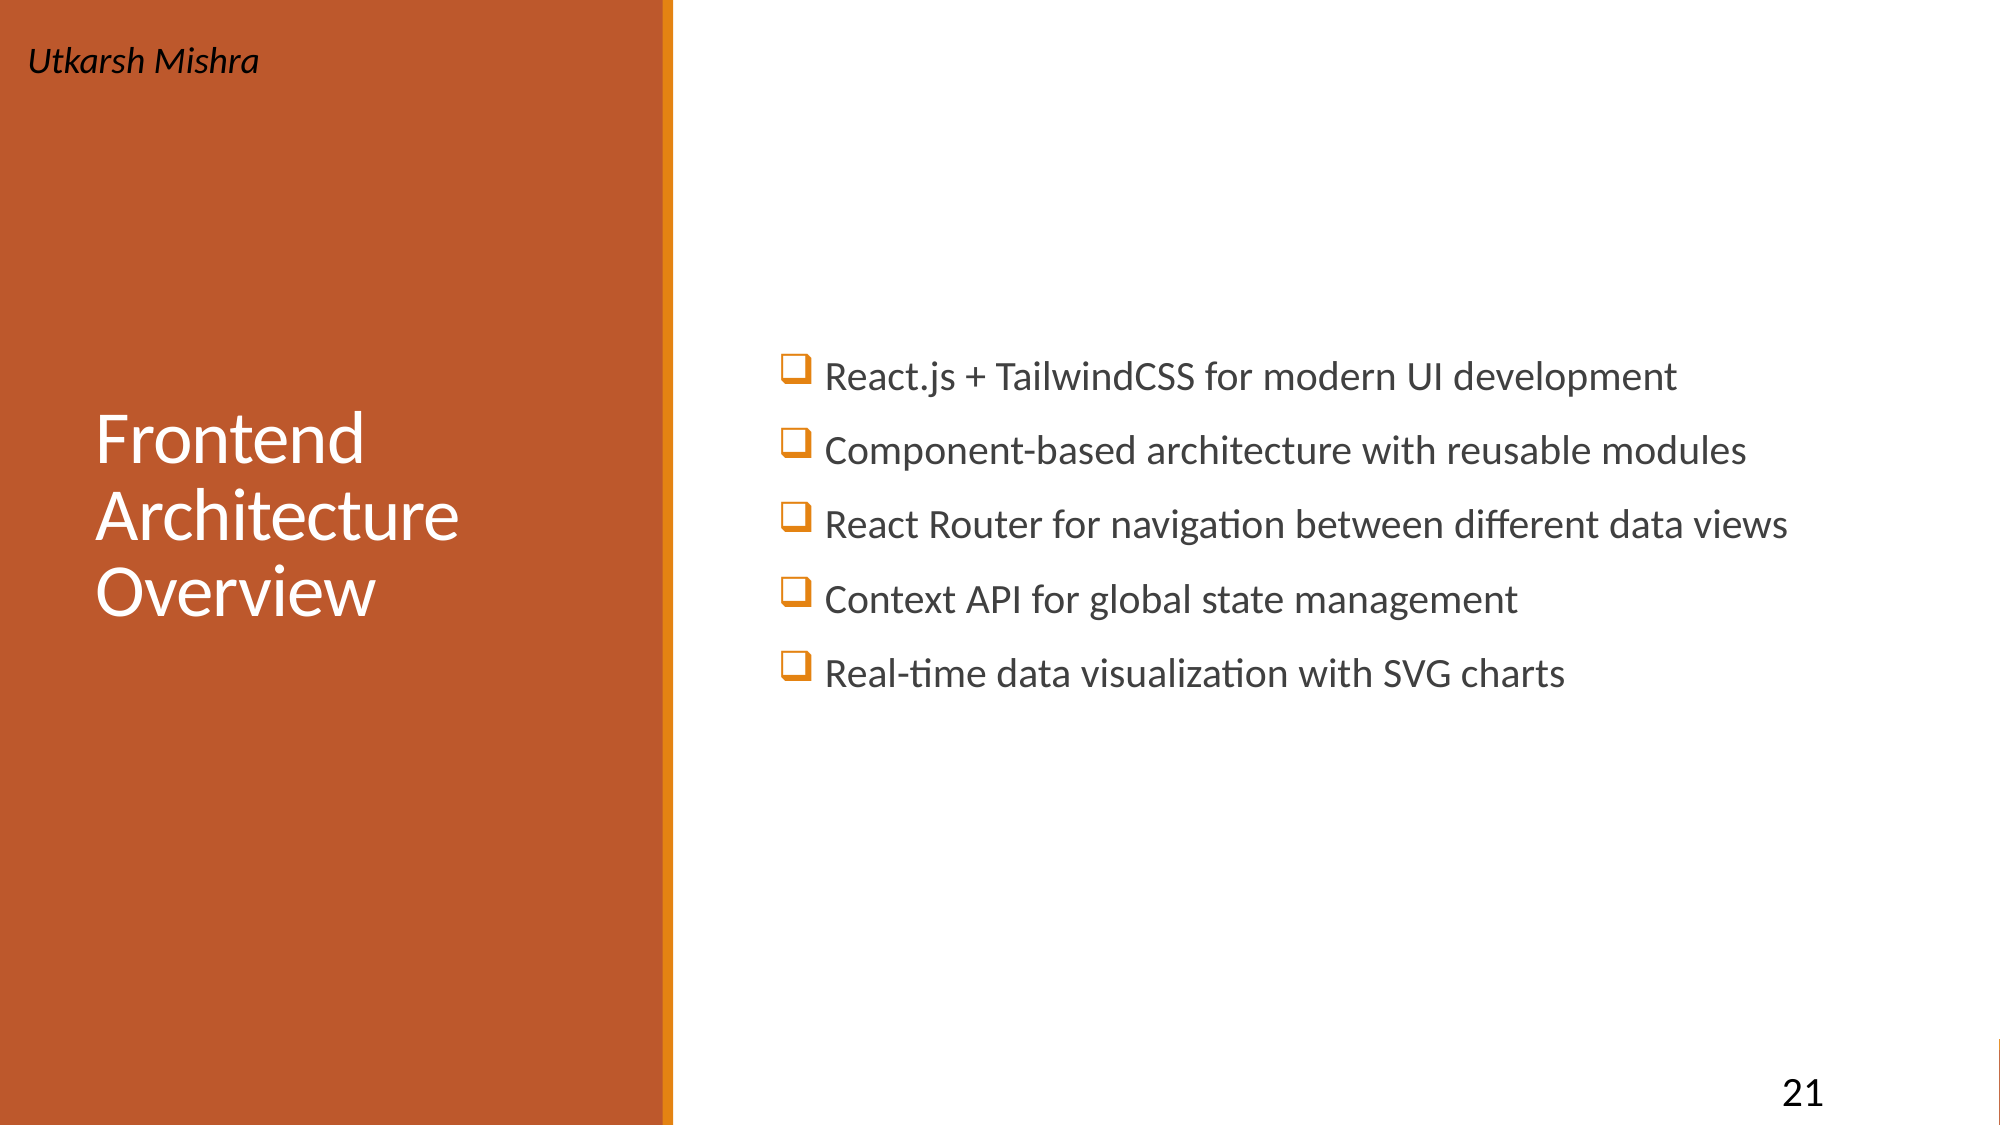

Utkarsh Mishra
# Frontend Architecture Overview
 React.js + TailwindCSS for modern UI development
 Component-based architecture with reusable modules
 React Router for navigation between different data views
 Context API for global state management
 Real-time data visualization with SVG charts

21